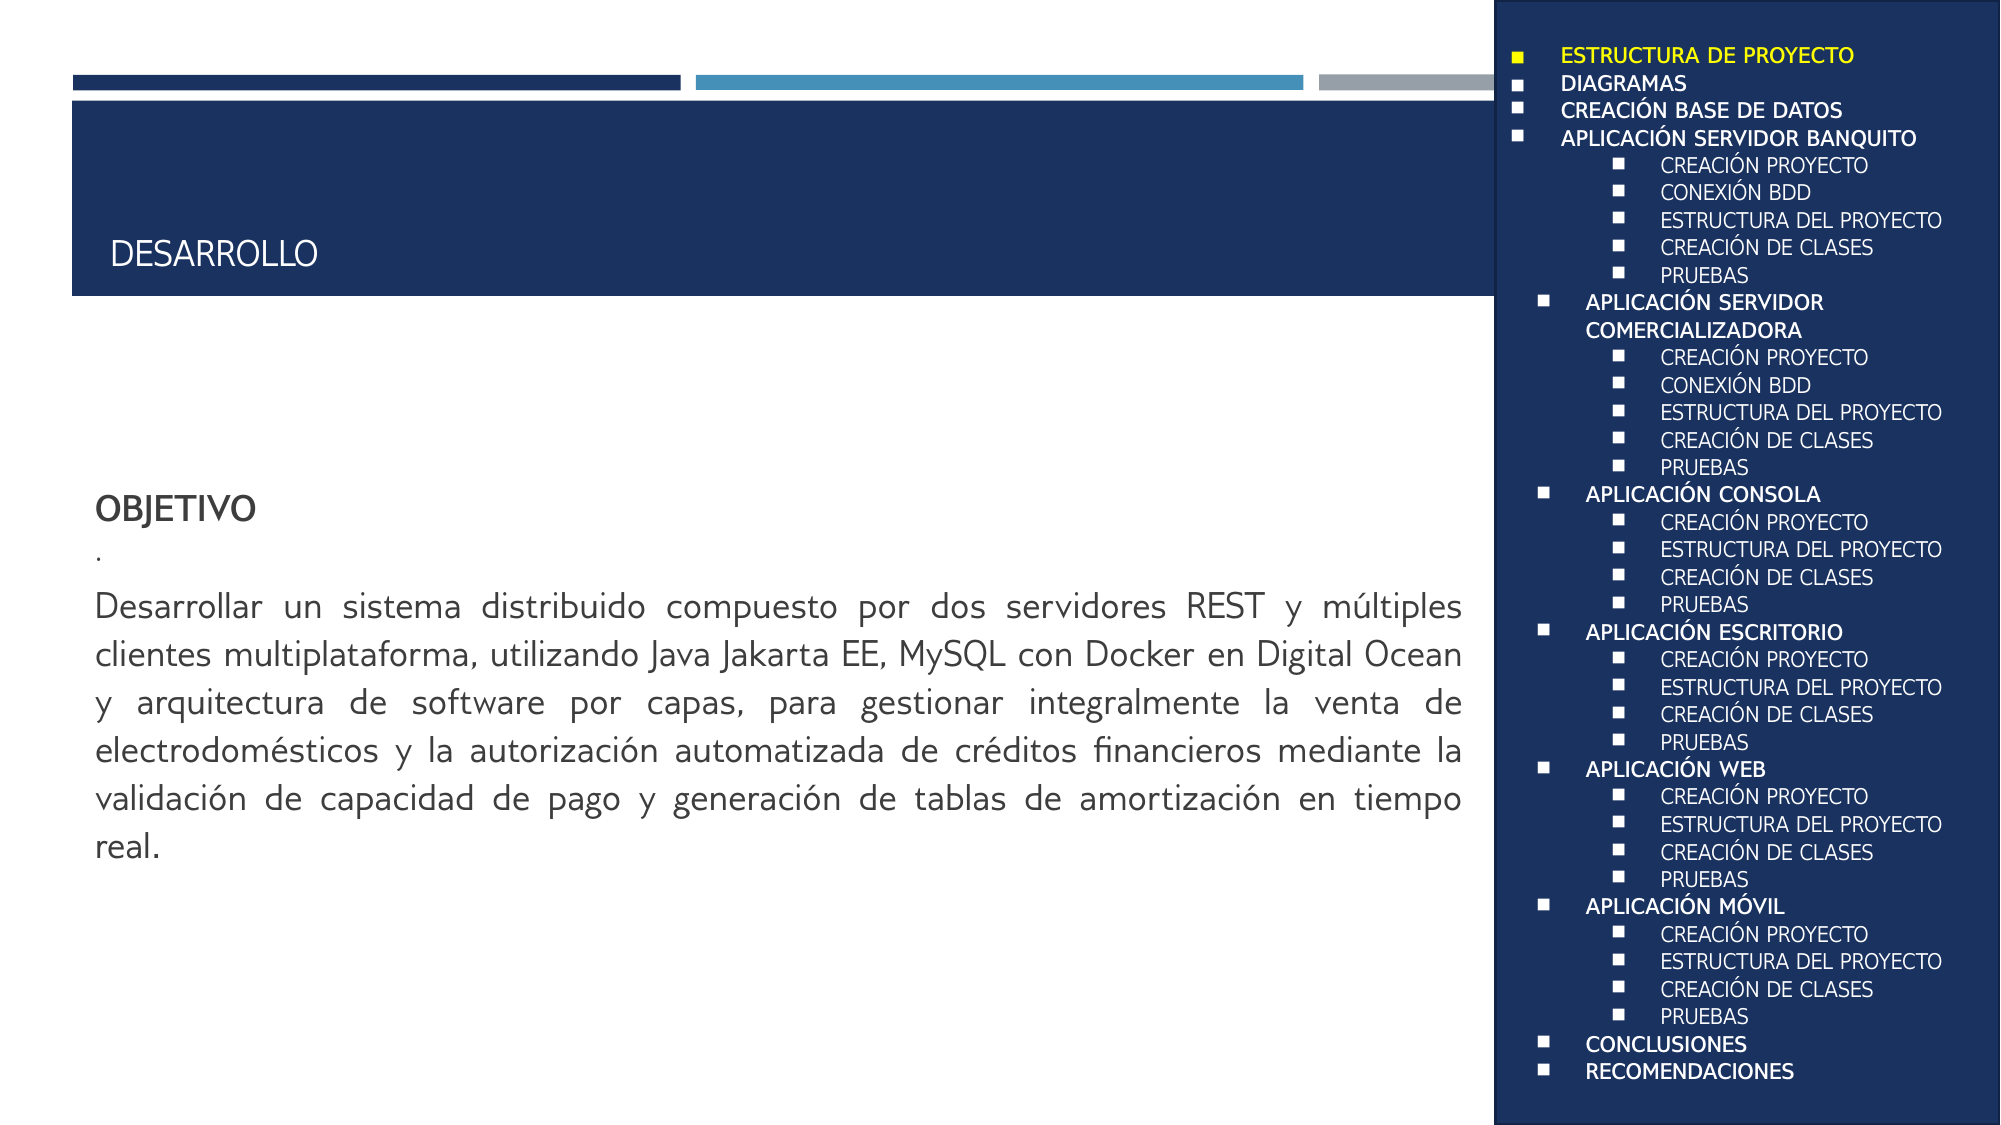

ESTRUCTURA DE PROYECTO
DIAGRAMAS
CREACIÓN BASE DE DATOS
APLICACIÓN SERVIDOR BANQUITO
CREACIÓN PROYECTO
CONEXIÓN BDD
ESTRUCTURA DEL PROYECTO
CREACIÓN DE CLASES
PRUEBAS
APLICACIÓN SERVIDOR COMERCIALIZADORA
CREACIÓN PROYECTO
CONEXIÓN BDD
ESTRUCTURA DEL PROYECTO
CREACIÓN DE CLASES
PRUEBAS
APLICACIÓN CONSOLA
CREACIÓN PROYECTO
ESTRUCTURA DEL PROYECTO
CREACIÓN DE CLASES
PRUEBAS
APLICACIÓN ESCRITORIO
CREACIÓN PROYECTO
ESTRUCTURA DEL PROYECTO
CREACIÓN DE CLASES
PRUEBAS
APLICACIÓN WEB
CREACIÓN PROYECTO
ESTRUCTURA DEL PROYECTO
CREACIÓN DE CLASES
PRUEBAS
APLICACIÓN MÓVIL
CREACIÓN PROYECTO
ESTRUCTURA DEL PROYECTO
CREACIÓN DE CLASES
PRUEBAS
CONCLUSIONES
RECOMENDACIONES
# DESARROLLO
OBJETIVO
·
Desarrollar un sistema distribuido compuesto por dos servidores REST y múltiples clientes multiplataforma, utilizando Java Jakarta EE, MySQL con Docker en Digital Ocean y arquitectura de software por capas, para gestionar integralmente la venta de electrodomésticos y la autorización automatizada de créditos financieros mediante la validación de capacidad de pago y generación de tablas de amortización en tiempo real.
4